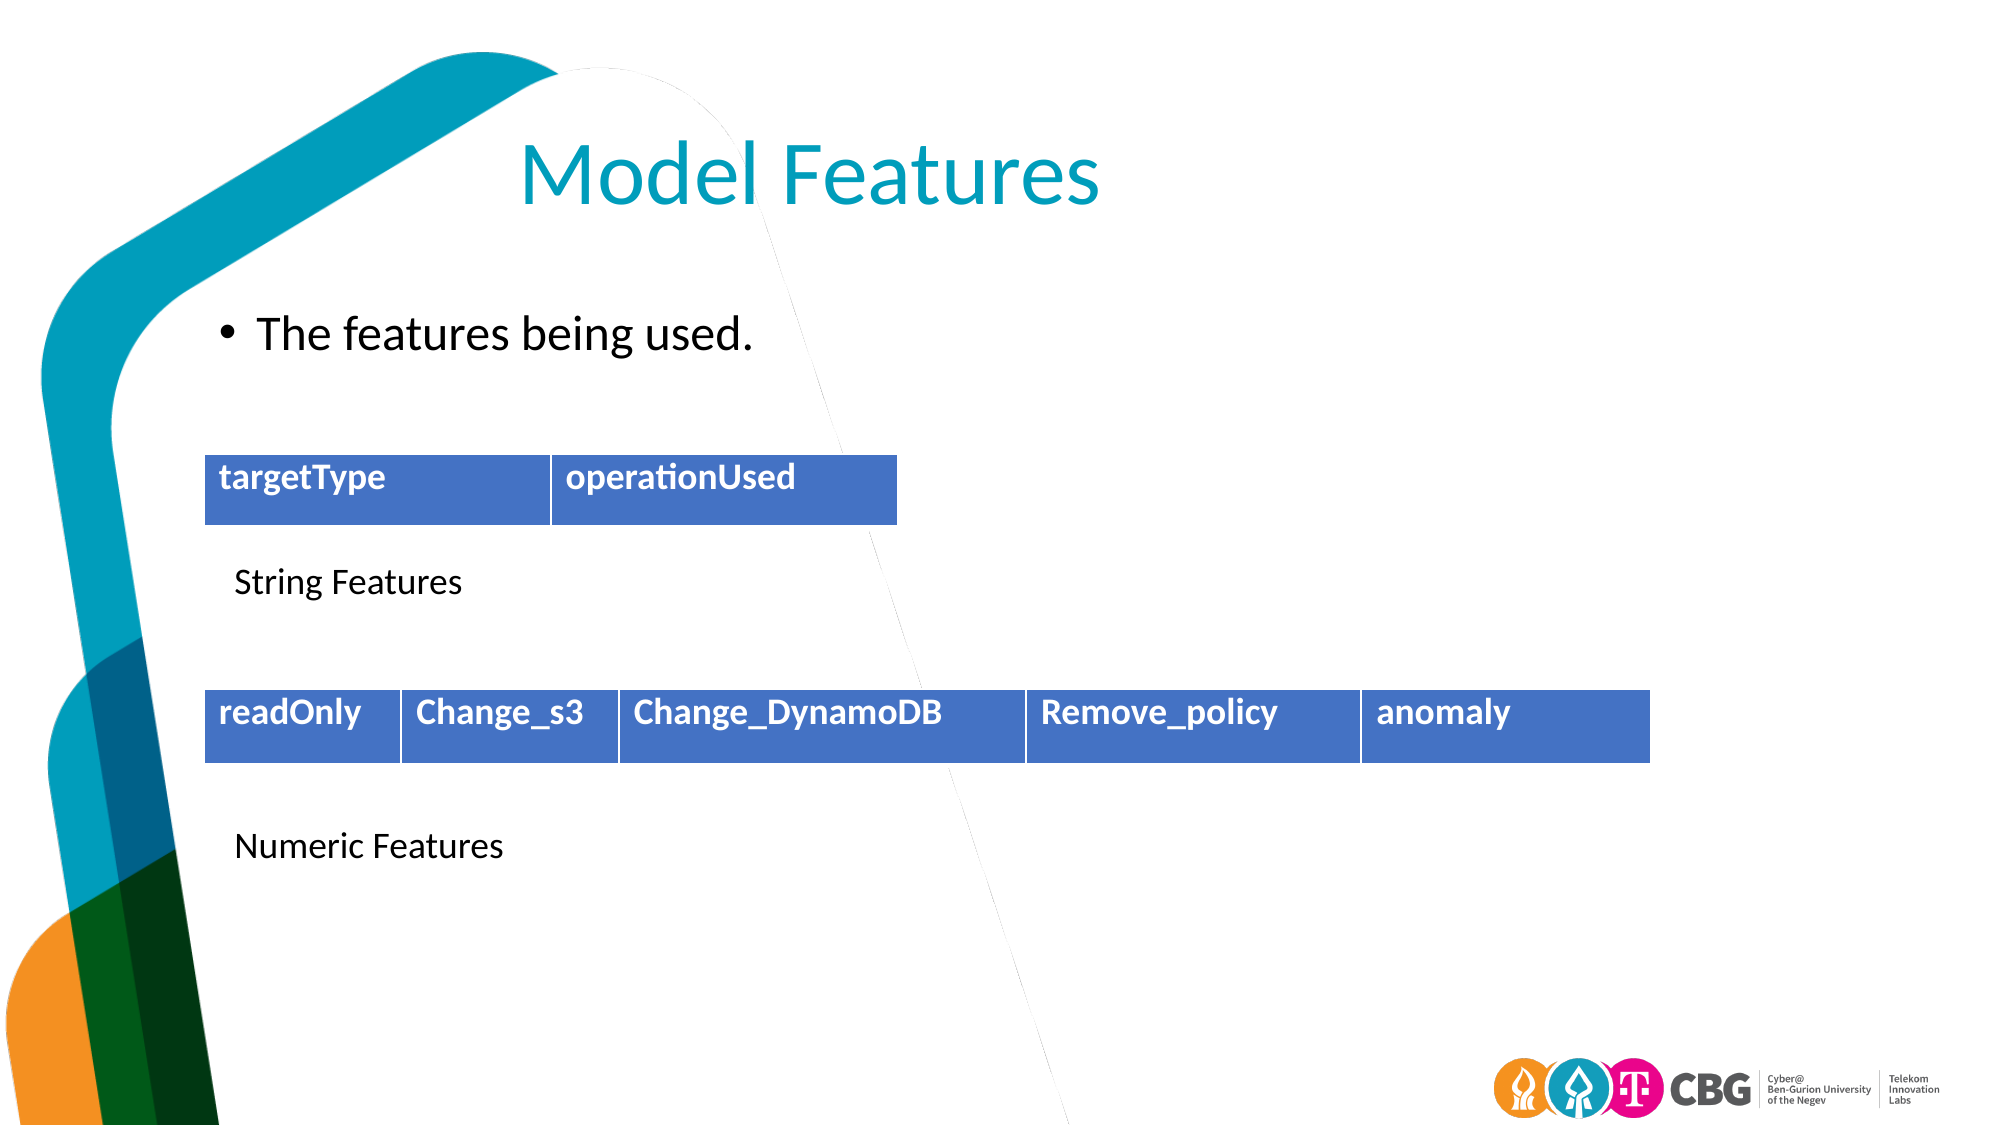

# Model Features
The features being used.
| targetType | operationUsed |
| --- | --- |
String Features
| readOnly | Change\_s3 | Change\_DynamoDB | Remove\_policy | anomaly |
| --- | --- | --- | --- | --- |
Numeric Features